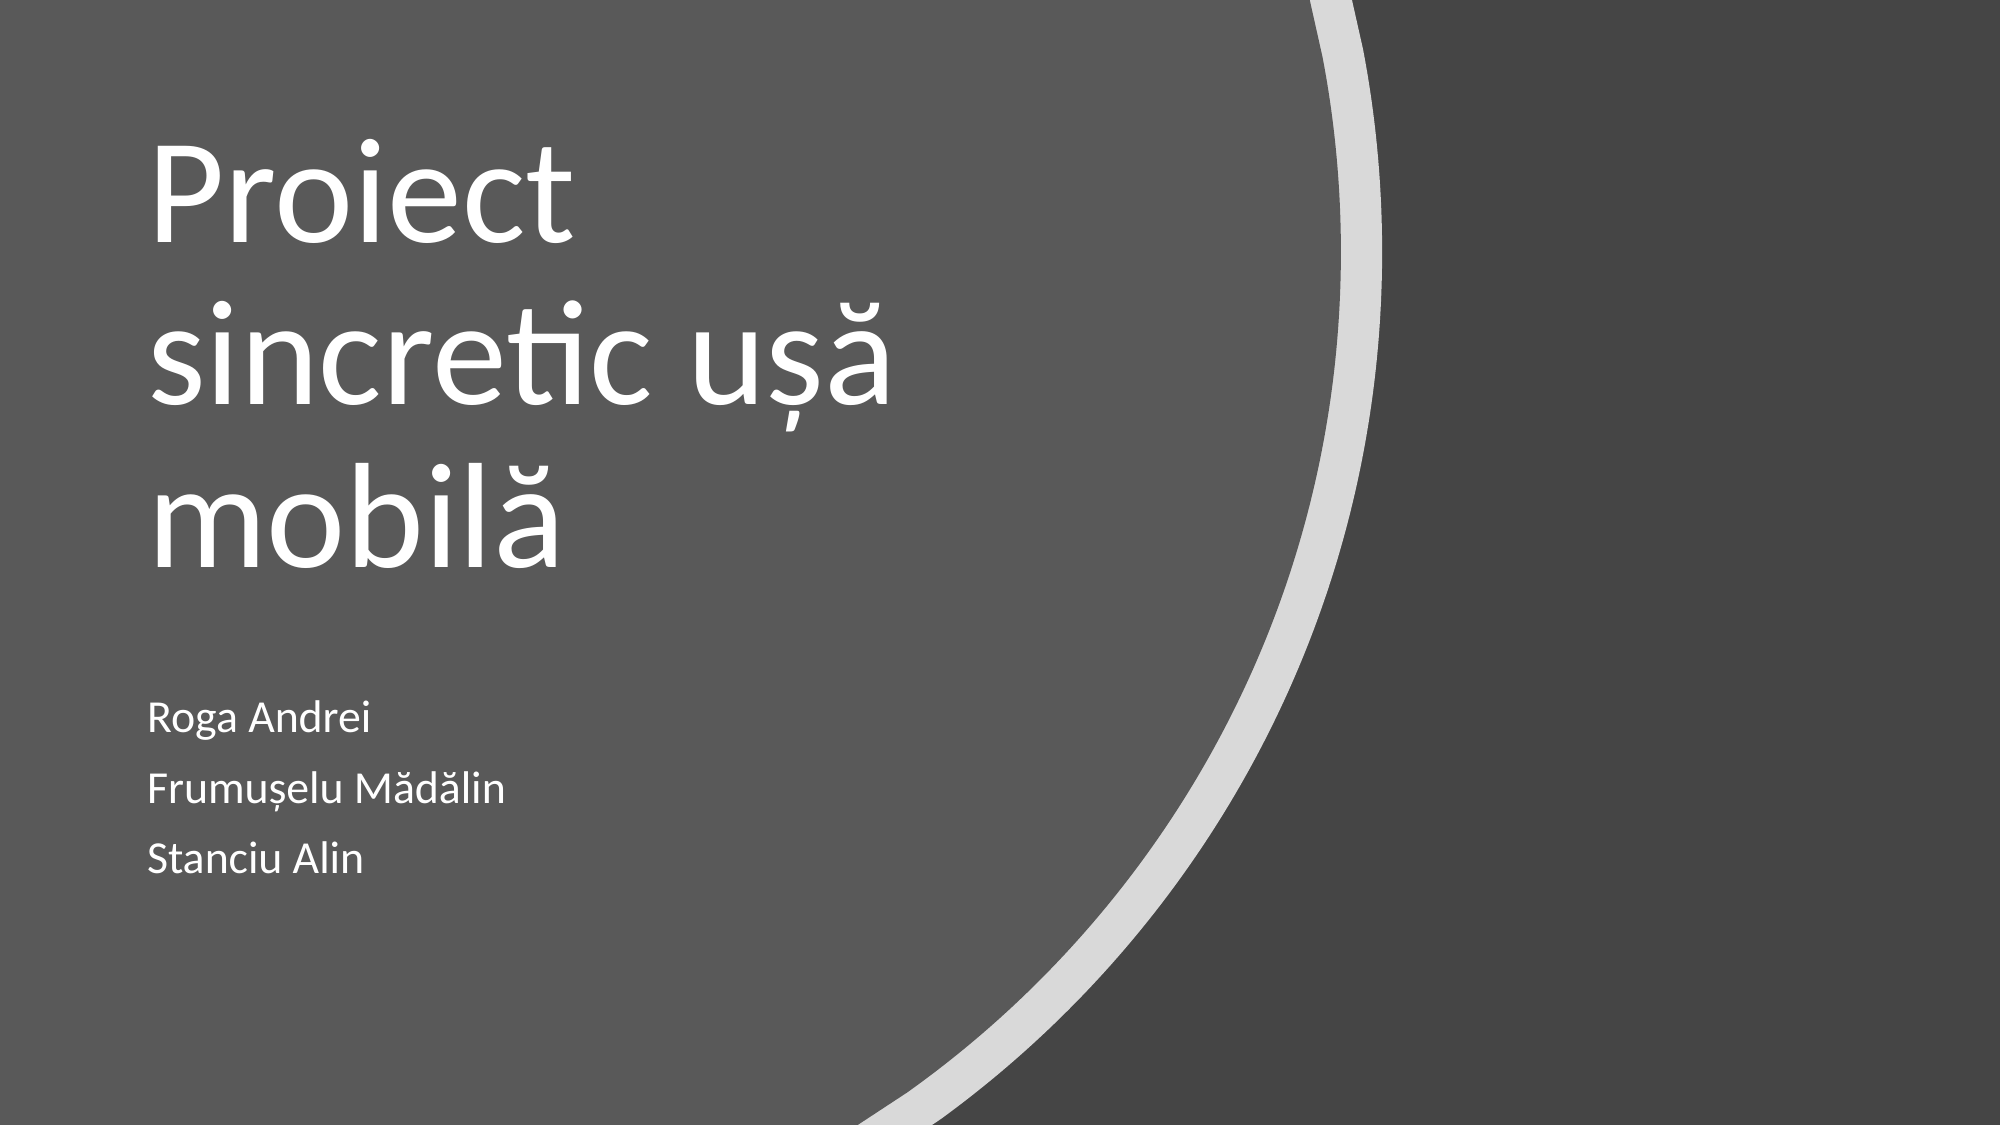

# Proiect sincretic ușă mobilă
Roga Andrei
Frumușelu Mădălin
Stanciu Alin